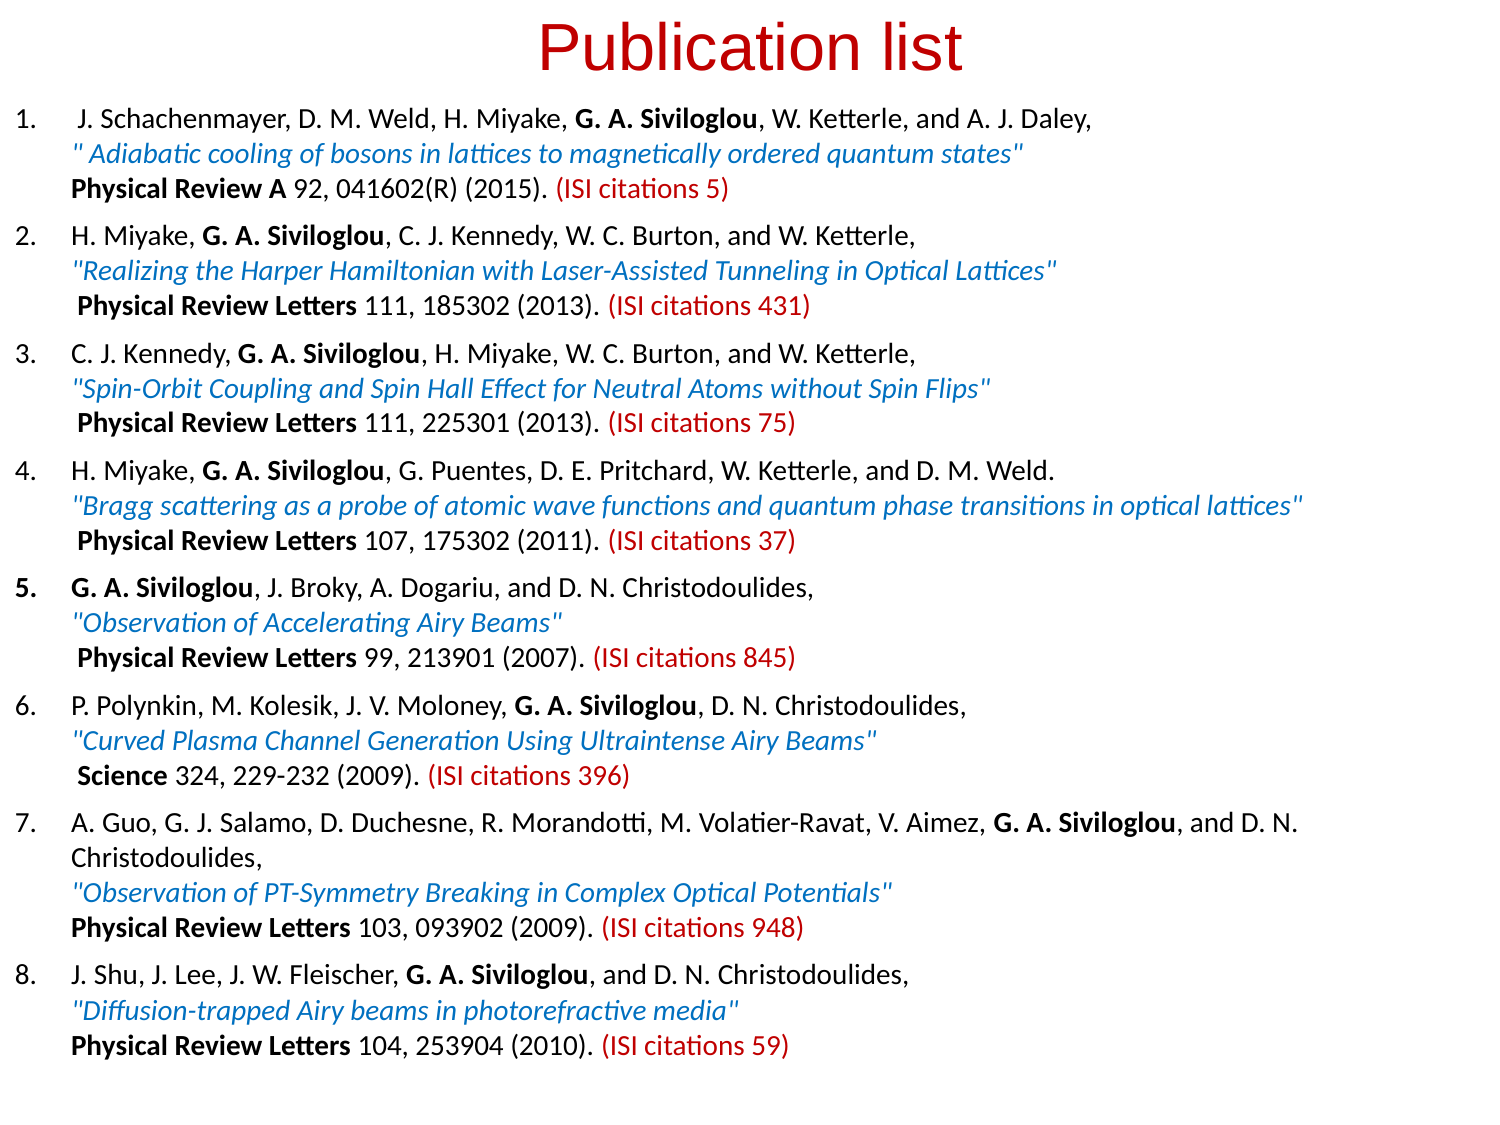

Publication list
 J. Schachenmayer, D. M. Weld, H. Miyake, G. A. Siviloglou, W. Ketterle, and A. J. Daley,
" Adiabatic cooling of bosons in lattices to magnetically ordered quantum states"
Physical Review A 92, 041602(R) (2015). (ISI citations 5)
H. Miyake, G. A. Siviloglou, C. J. Kennedy, W. C. Burton, and W. Ketterle,
"Realizing the Harper Hamiltonian with Laser-Assisted Tunneling in Optical Lattices"
 Physical Review Letters 111, 185302 (2013). (ISI citations 431)
C. J. Kennedy, G. A. Siviloglou, H. Miyake, W. C. Burton, and W. Ketterle,
"Spin-Orbit Coupling and Spin Hall Effect for Neutral Atoms without Spin Flips"
 Physical Review Letters 111, 225301 (2013). (ISI citations 75)
H. Miyake, G. A. Siviloglou, G. Puentes, D. E. Pritchard, W. Ketterle, and D. M. Weld.
"Bragg scattering as a probe of atomic wave functions and quantum phase transitions in optical lattices"
 Physical Review Letters 107, 175302 (2011). (ISI citations 37)
G. A. Siviloglou, J. Broky, A. Dogariu, and D. N. Christodoulides,
"Observation of Accelerating Airy Beams"
 Physical Review Letters 99, 213901 (2007). (ISI citations 845)
P. Polynkin, M. Kolesik, J. V. Moloney, G. A. Siviloglou, D. N. Christodoulides,
"Curved Plasma Channel Generation Using Ultraintense Airy Beams"
 Science 324, 229-232 (2009). (ISI citations 396)
A. Guo, G. J. Salamo, D. Duchesne, R. Morandotti, M. Volatier-Ravat, V. Aimez, G. A. Siviloglou, and D. N. Christodoulides,
"Observation of PT-Symmetry Breaking in Complex Optical Potentials"
Physical Review Letters 103, 093902 (2009). (ISI citations 948)
J. Shu, J. Lee, J. W. Fleischer, G. A. Siviloglou, and D. N. Christodoulides,
"Diffusion-trapped Airy beams in photorefractive media"
Physical Review Letters 104, 253904 (2010). (ISI citations 59)